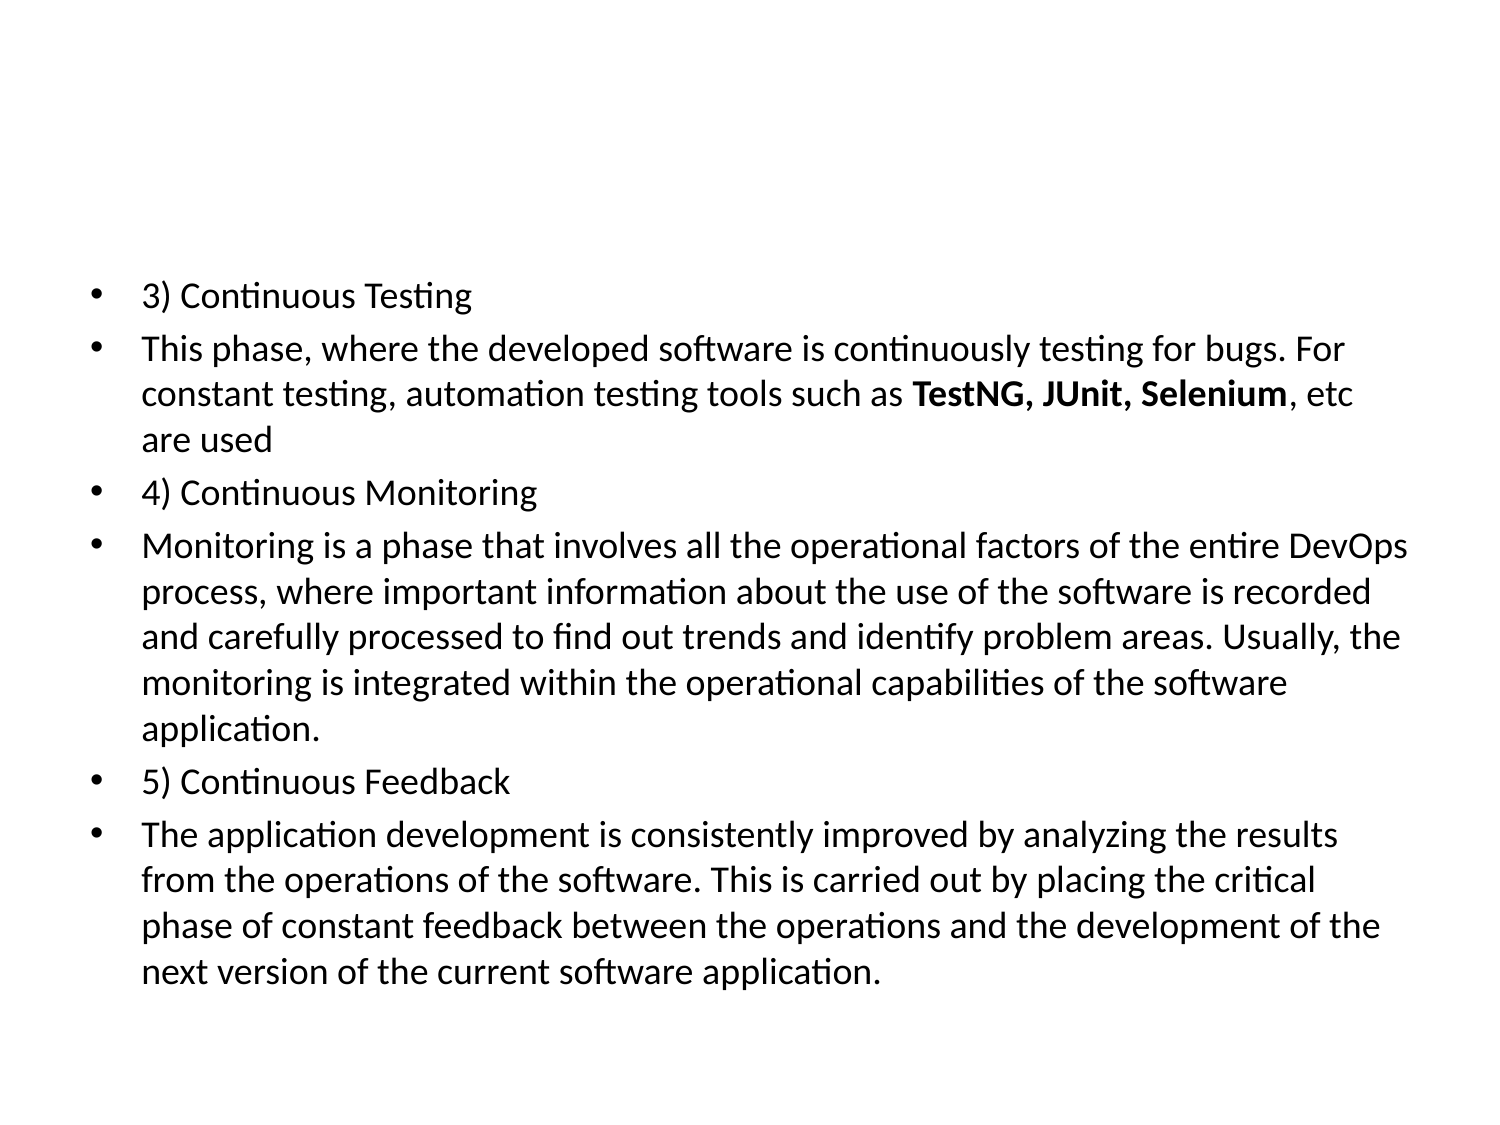

#
3) Continuous Testing
This phase, where the developed software is continuously testing for bugs. For constant testing, automation testing tools such as TestNG, JUnit, Selenium, etc are used
4) Continuous Monitoring
Monitoring is a phase that involves all the operational factors of the entire DevOps process, where important information about the use of the software is recorded and carefully processed to find out trends and identify problem areas. Usually, the monitoring is integrated within the operational capabilities of the software application.
5) Continuous Feedback
The application development is consistently improved by analyzing the results from the operations of the software. This is carried out by placing the critical phase of constant feedback between the operations and the development of the next version of the current software application.